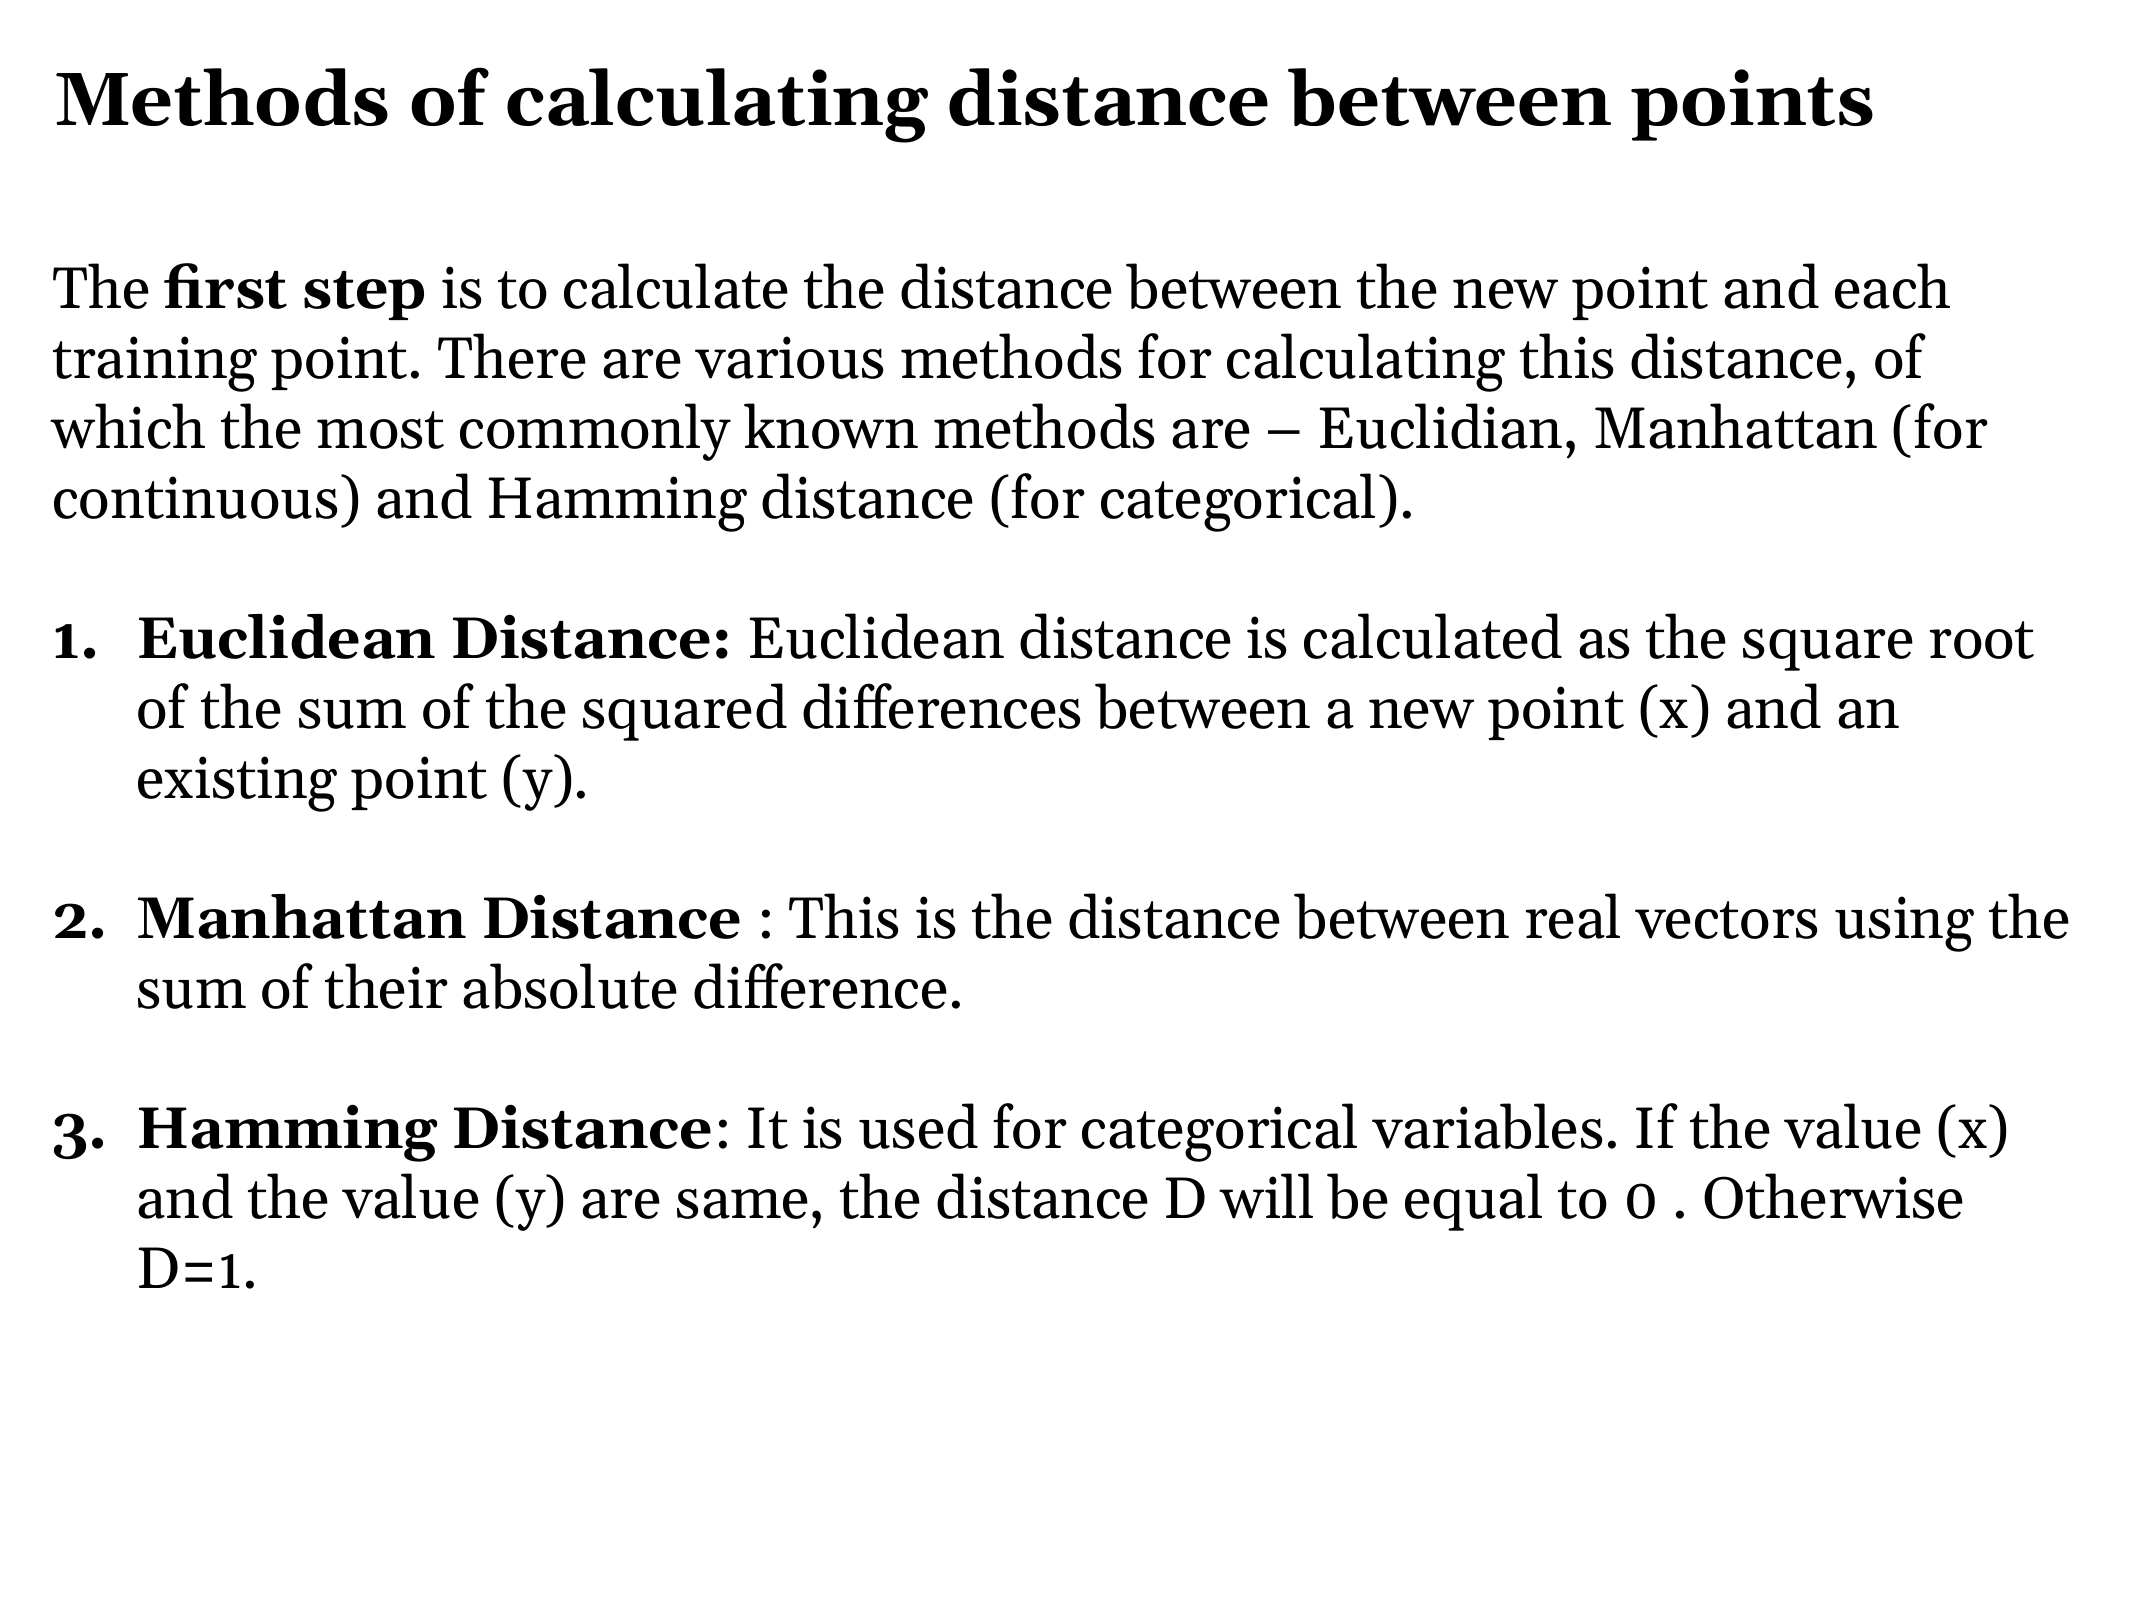

# Methods of calculating distance between points
The first step is to calculate the distance between the new point and each training point. There are various methods for calculating this distance, of which the most commonly known methods are – Euclidian, Manhattan (for continuous) and Hamming distance (for categorical).

Euclidean Distance: Euclidean distance is calculated as the square root of the sum of the squared differences between a new point (x) and an existing point (y).

Manhattan Distance : This is the distance between real vectors using the sum of their absolute difference.

Hamming Distance: It is used for categorical variables. If the value (x) and the value (y) are same, the distance D will be equal to 0 . Otherwise D=1.